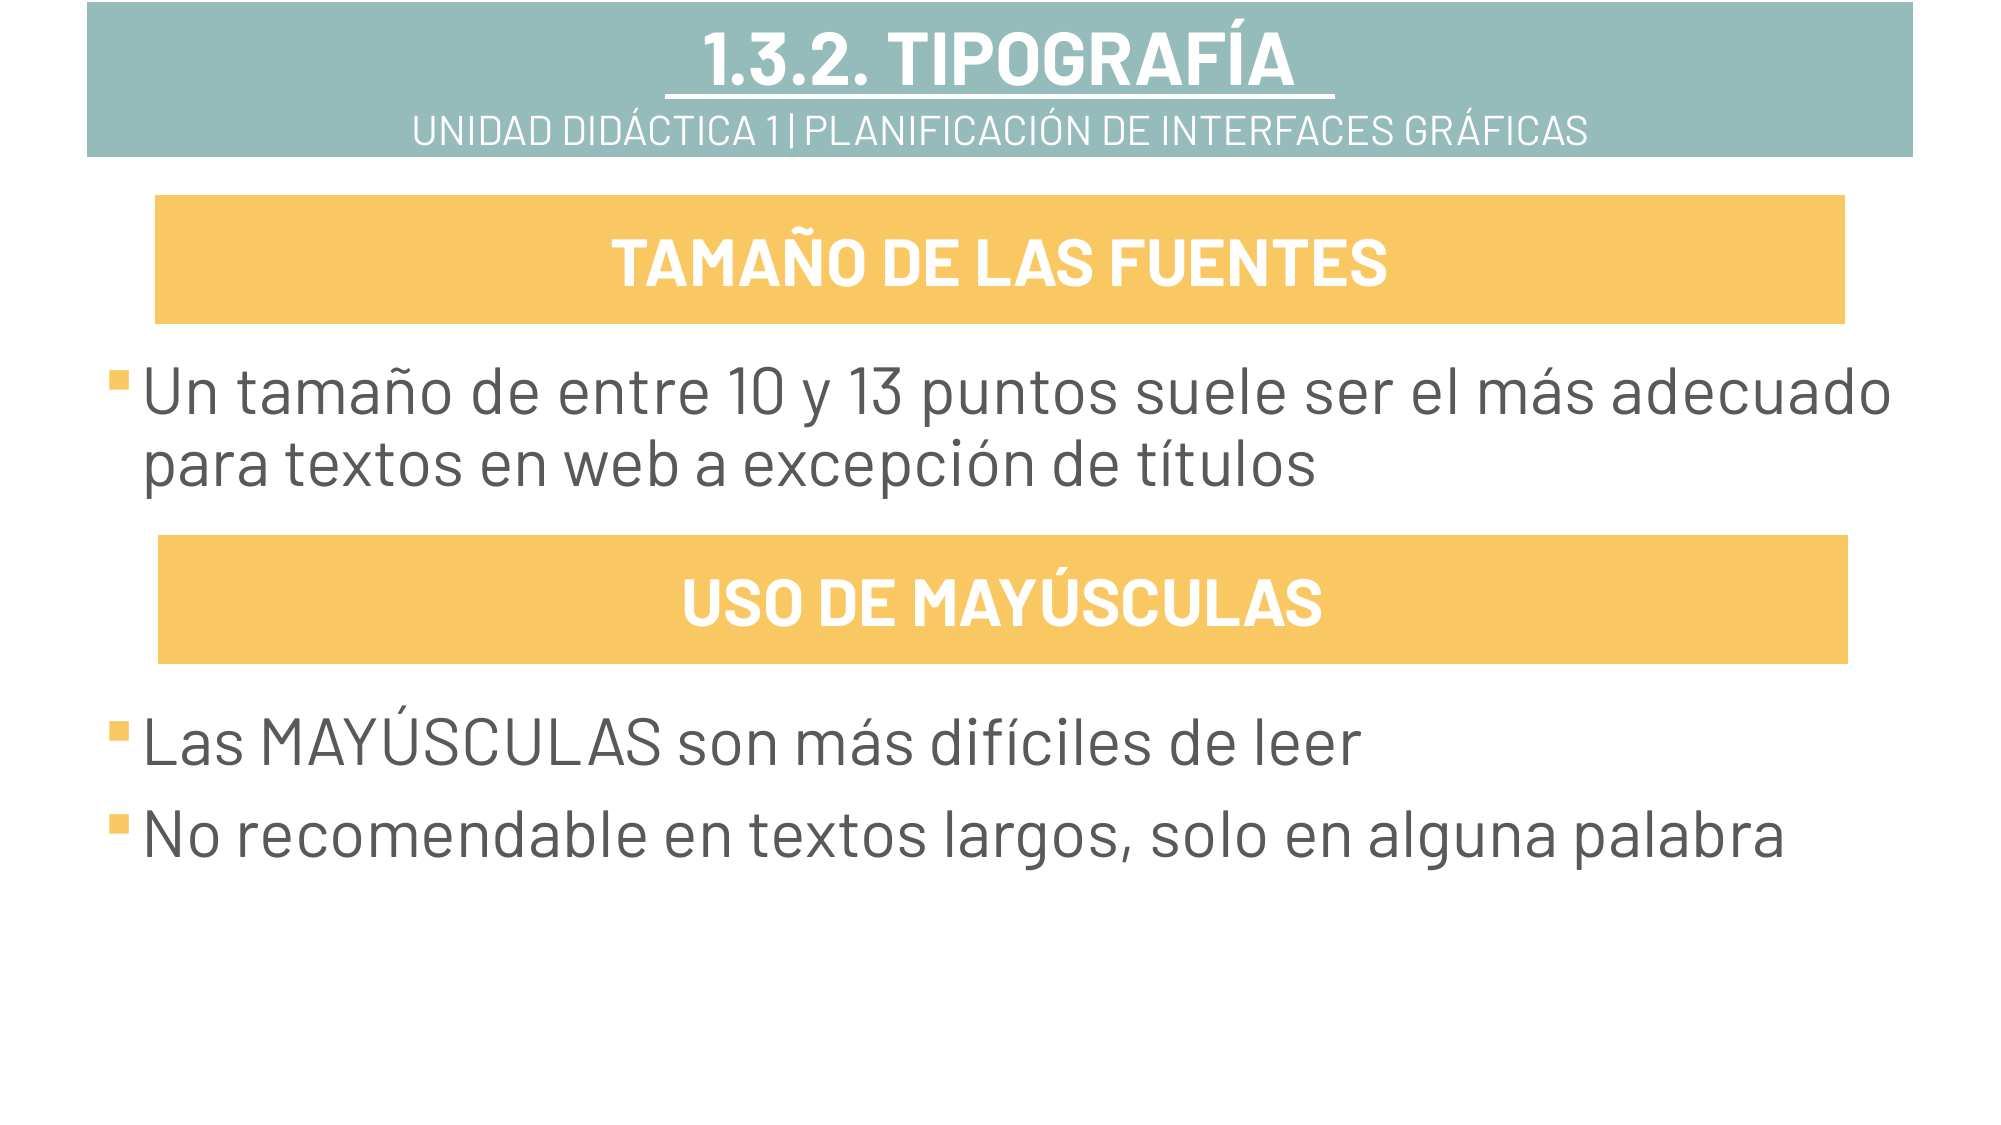

1.3.2. TIPOGRAFÍA
UNIDAD DIDÁCTICA 1 | PLANIFICACIÓN DE INTERFACES GRÁFICAS
TAMAÑO DE LAS FUENTES

Un tamaño de entre 10 y 13 puntos suele ser el más adecuado para textos en web a excepción de títulos

Las MAYÚSCULAS son más difíciles de leer
No recomendable en textos largos, solo en alguna palabra
USO DE MAYÚSCULAS